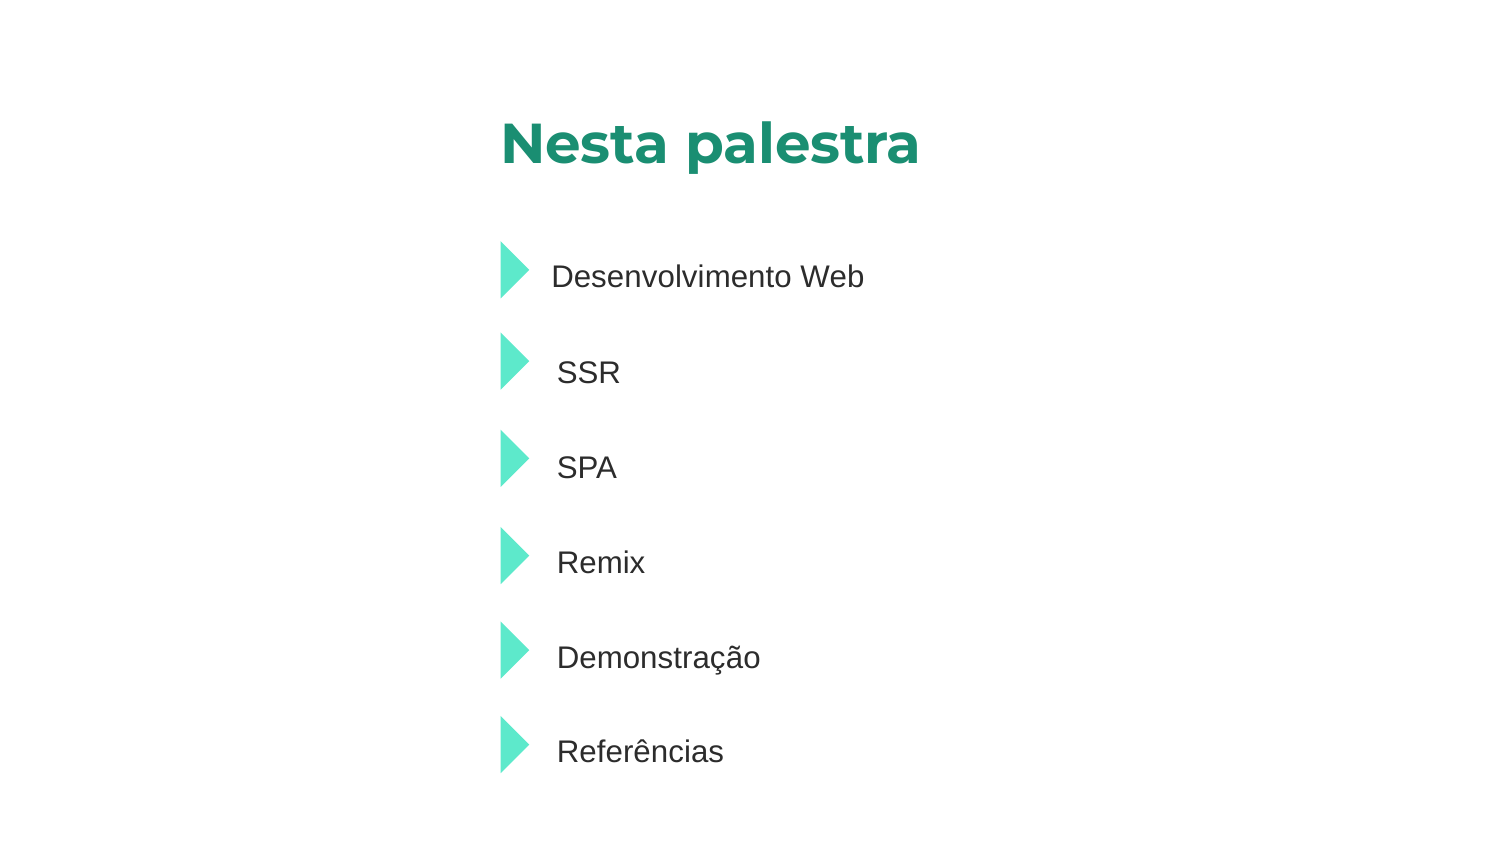

Nesta palestra
 Desenvolvimento Web

SSR

SPA

Remix

Demonstração

Referências